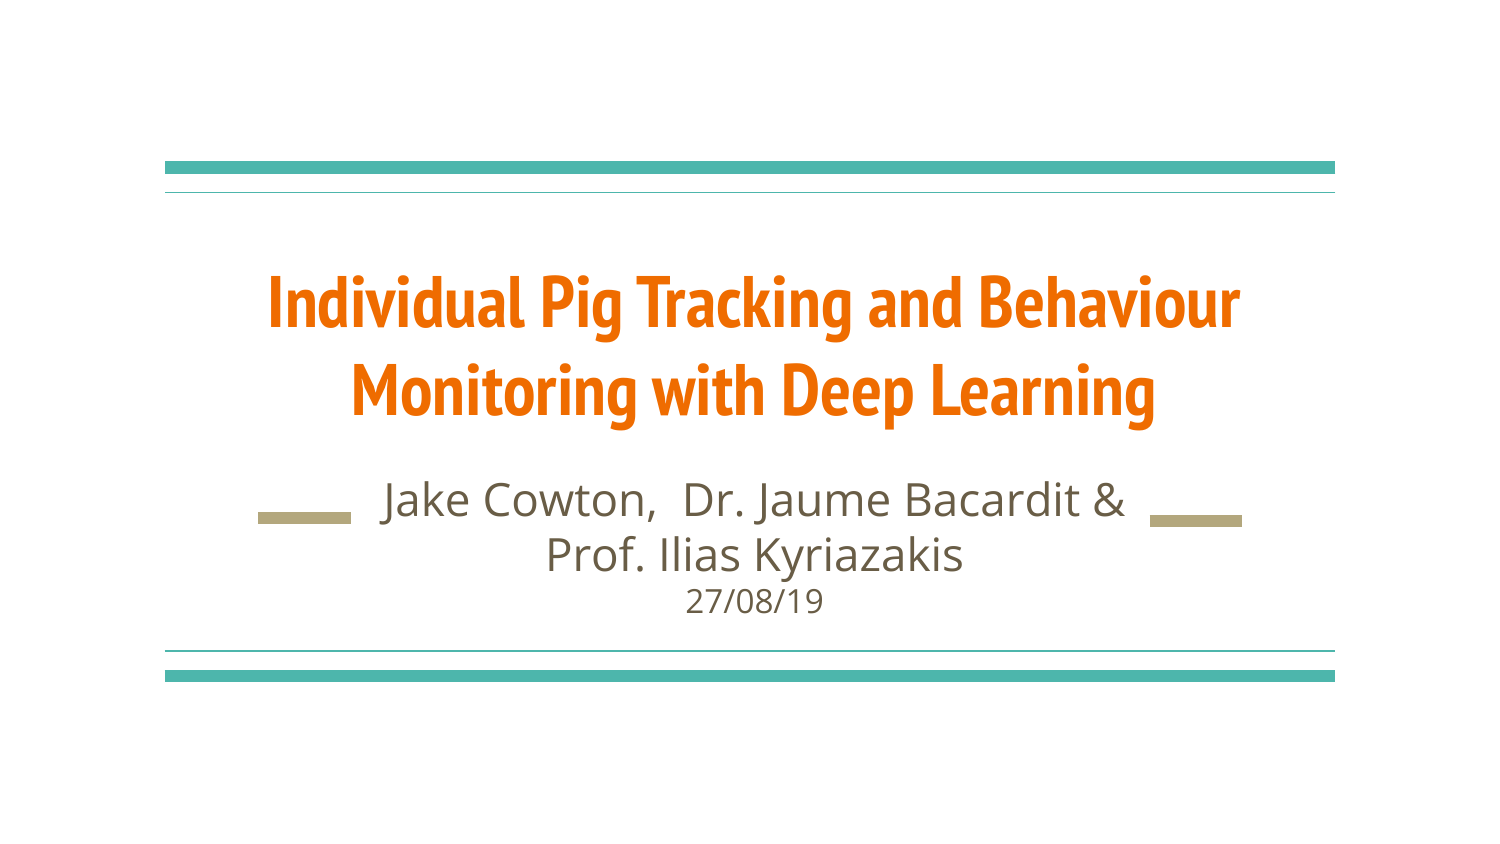

# Individual Pig Tracking and Behaviour Monitoring with Deep Learning
Jake Cowton,  Dr. Jaume Bacardit &
Prof. Ilias Kyriazakis
27/08/19